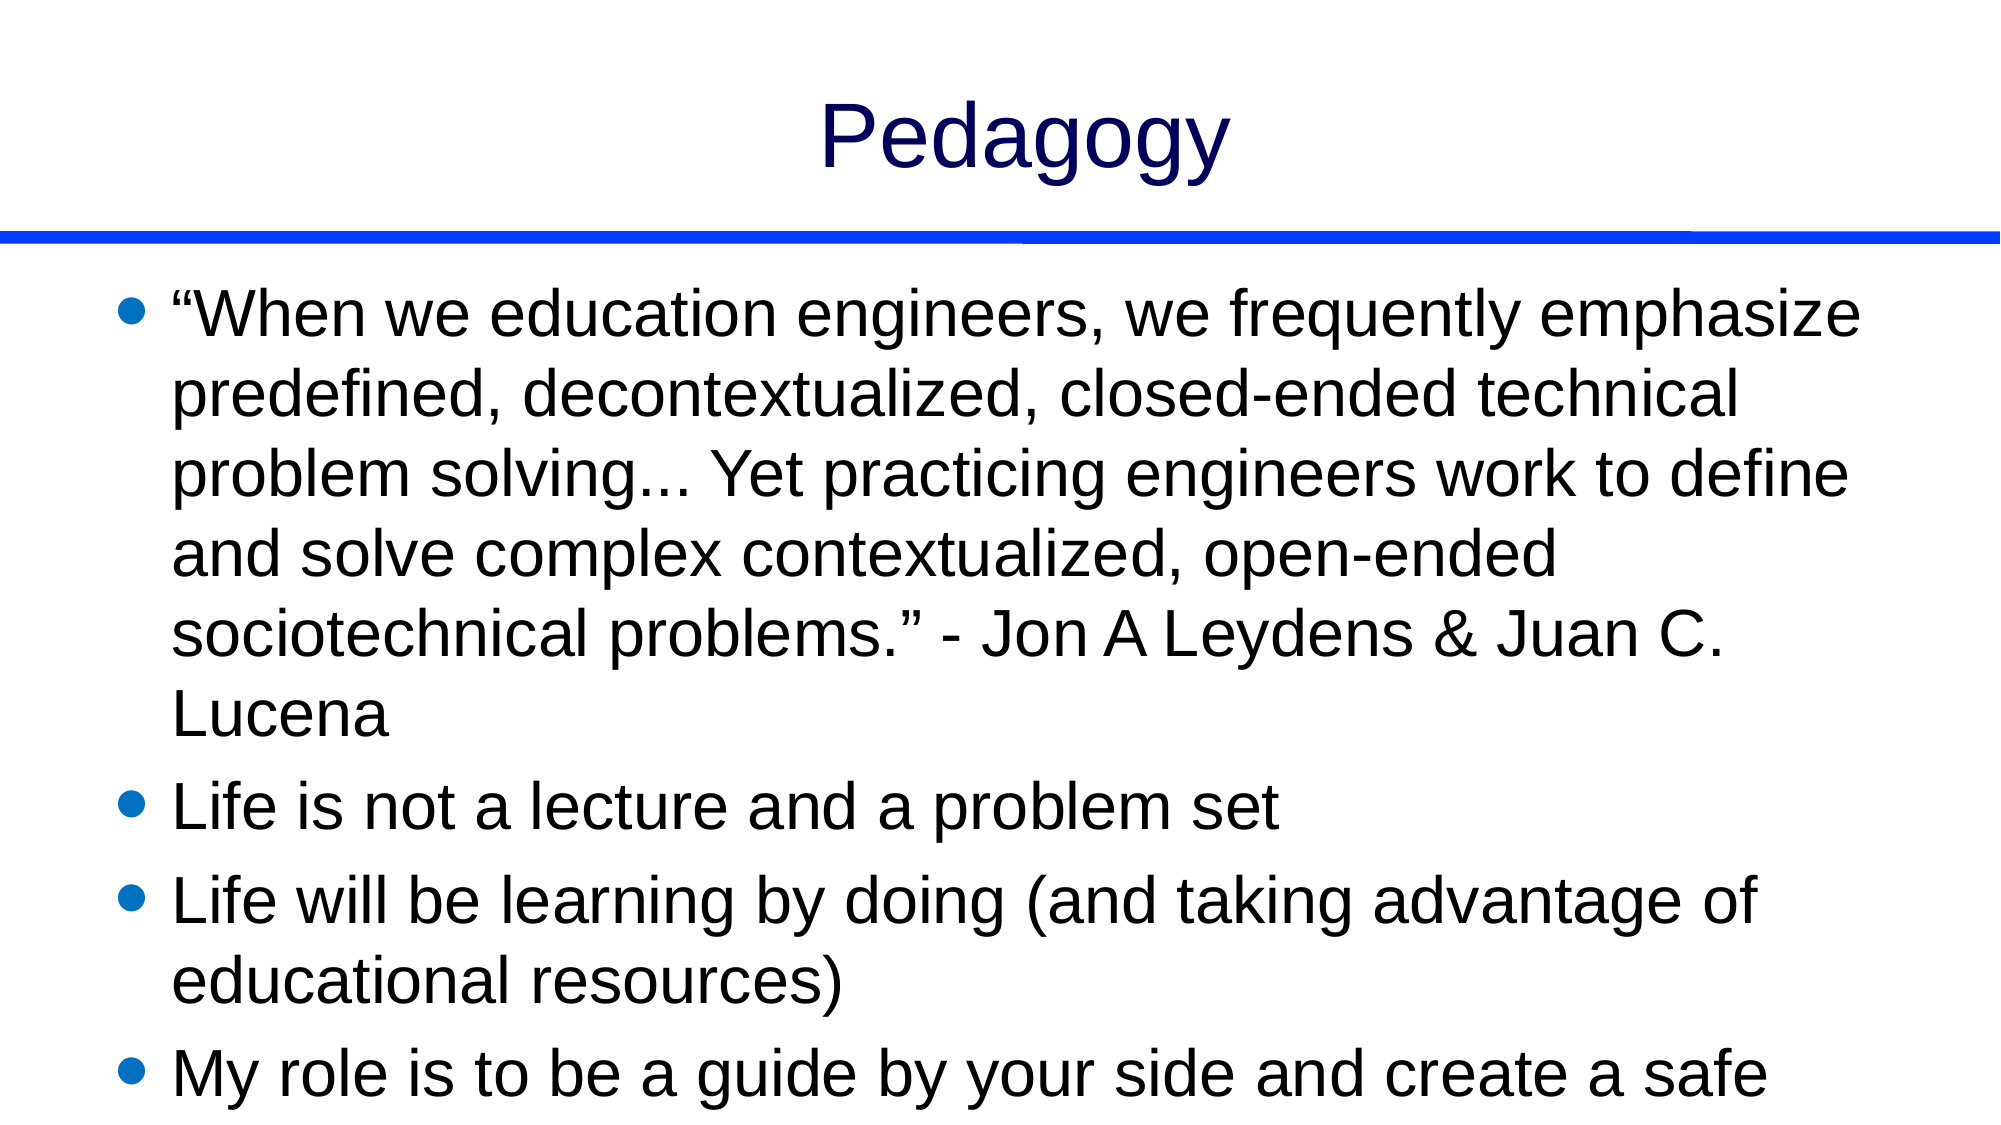

# Pedagogy
“When we education engineers, we frequently emphasize predefined, decontextualized, closed-ended technical problem solving... Yet practicing engineers work to define and solve complex contextualized, open-ended sociotechnical problems.” - Jon A Leydens & Juan C. Lucena
Life is not a lecture and a problem set
Life will be learning by doing (and taking advantage of educational resources)
My role is to be a guide by your side and create a safe space for learning